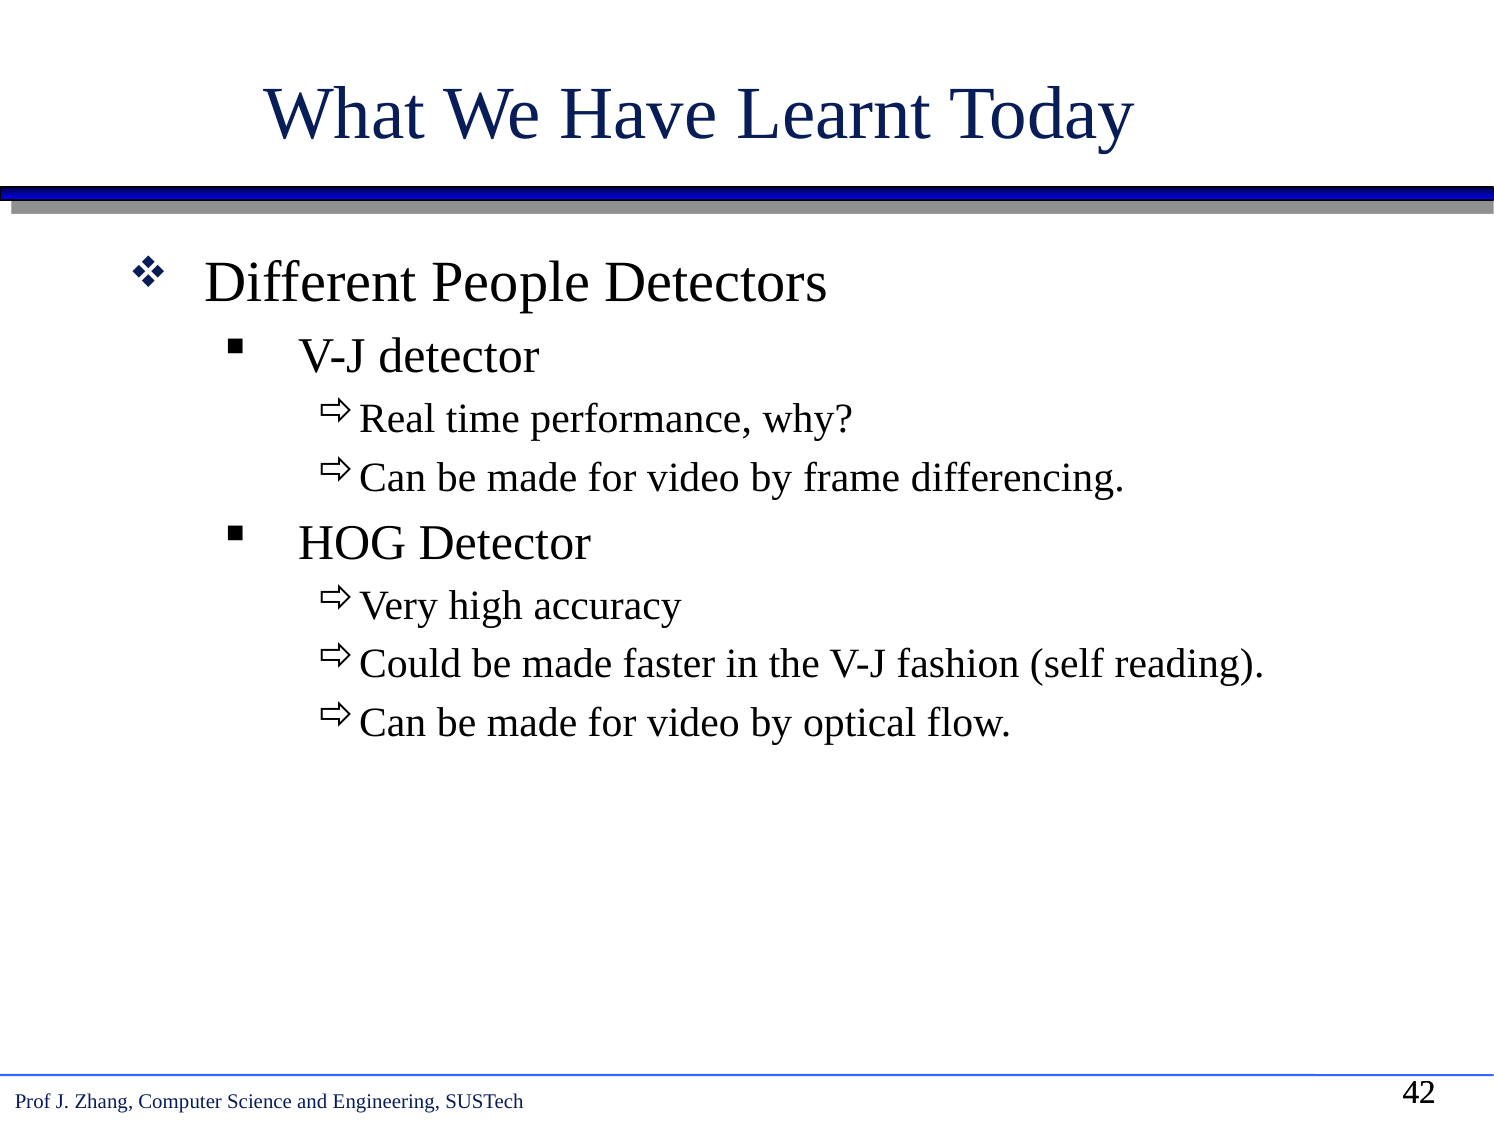

# What We Have Learnt Today
Different People Detectors
V-J detector
Real time performance, why?
Can be made for video by frame differencing.
HOG Detector
Very high accuracy
Could be made faster in the V-J fashion (self reading).
Can be made for video by optical flow.